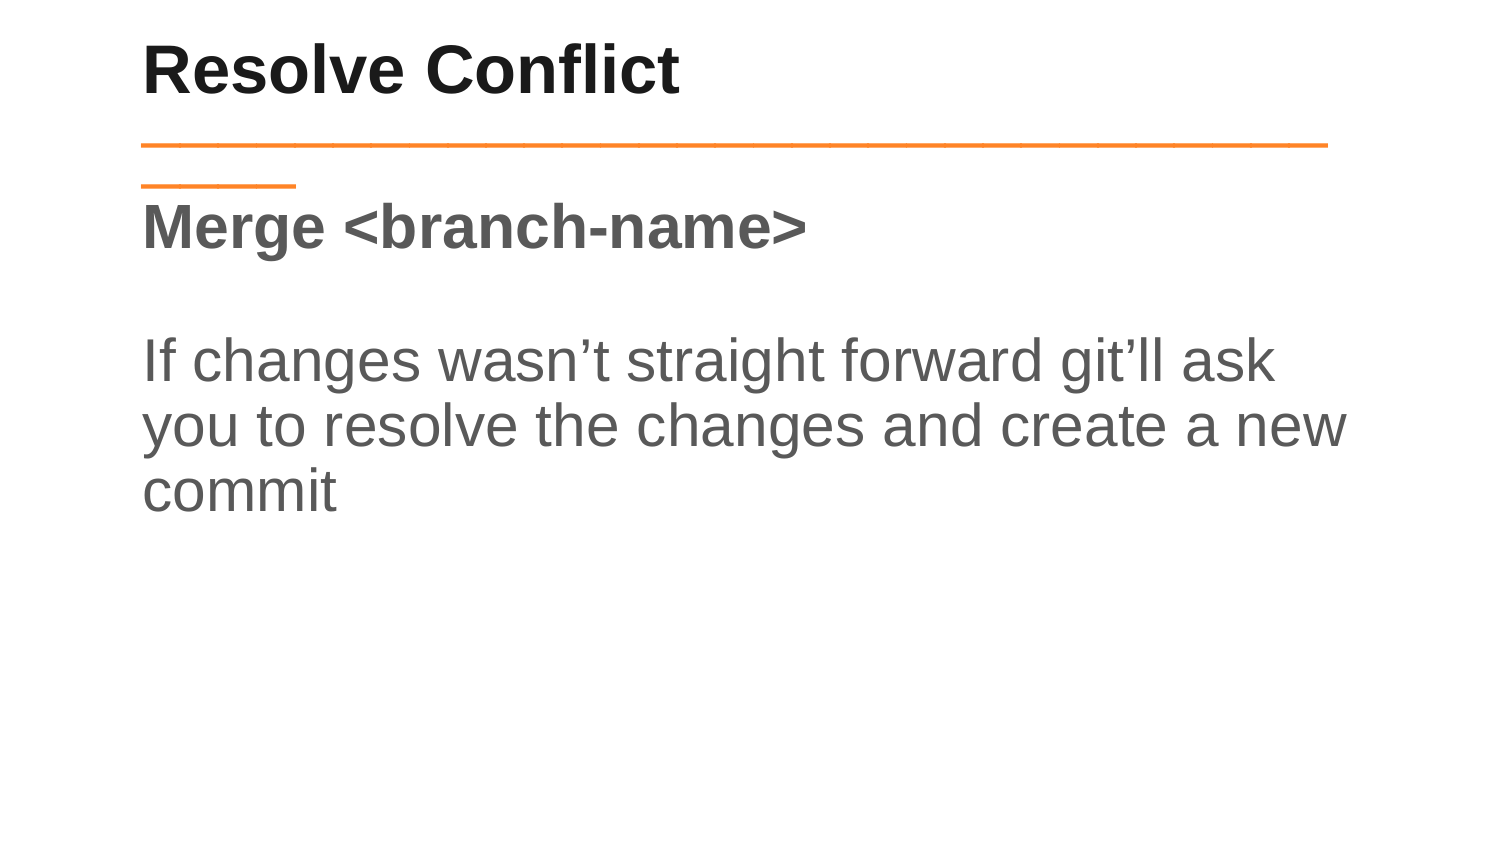

# Resolve Conflict ___________________________________
Merge <branch-name>
If changes wasn’t straight forward git’ll ask you to resolve the changes and create a new commit